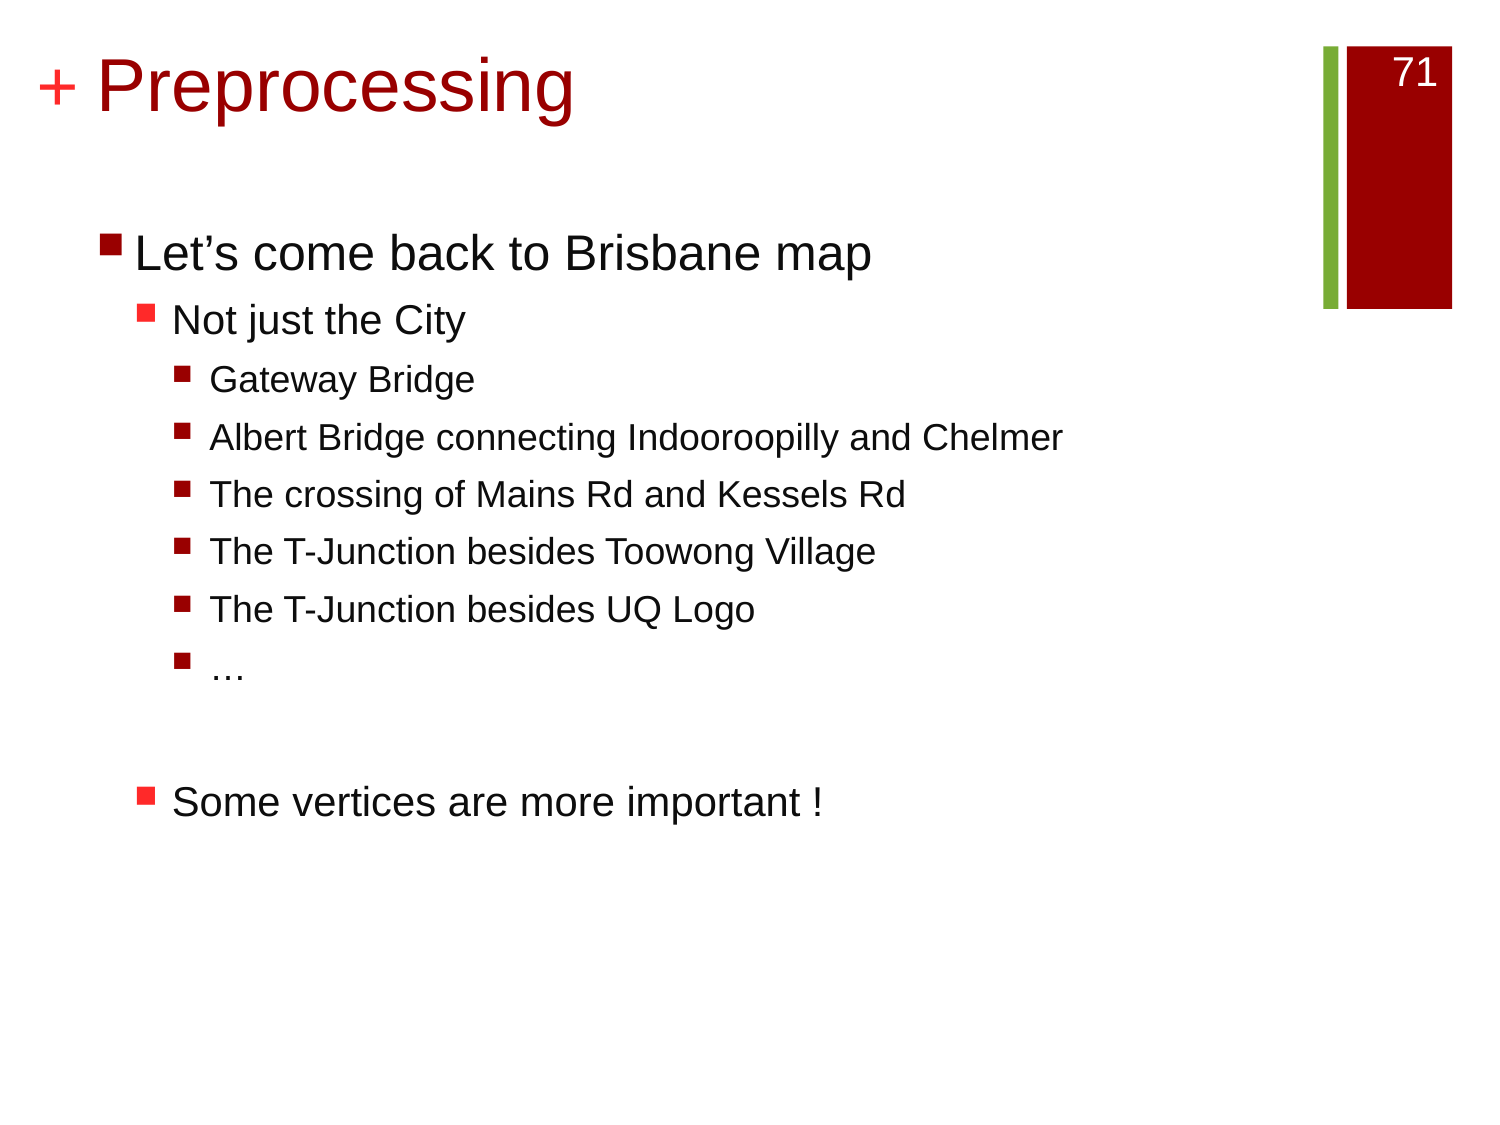

# Preprocessing
71
Let’s come back to Brisbane map
Not just the City
Gateway Bridge
Albert Bridge connecting Indooroopilly and Chelmer
The crossing of Mains Rd and Kessels Rd
The T-Junction besides Toowong Village
The T-Junction besides UQ Logo
…

Some vertices are more important !